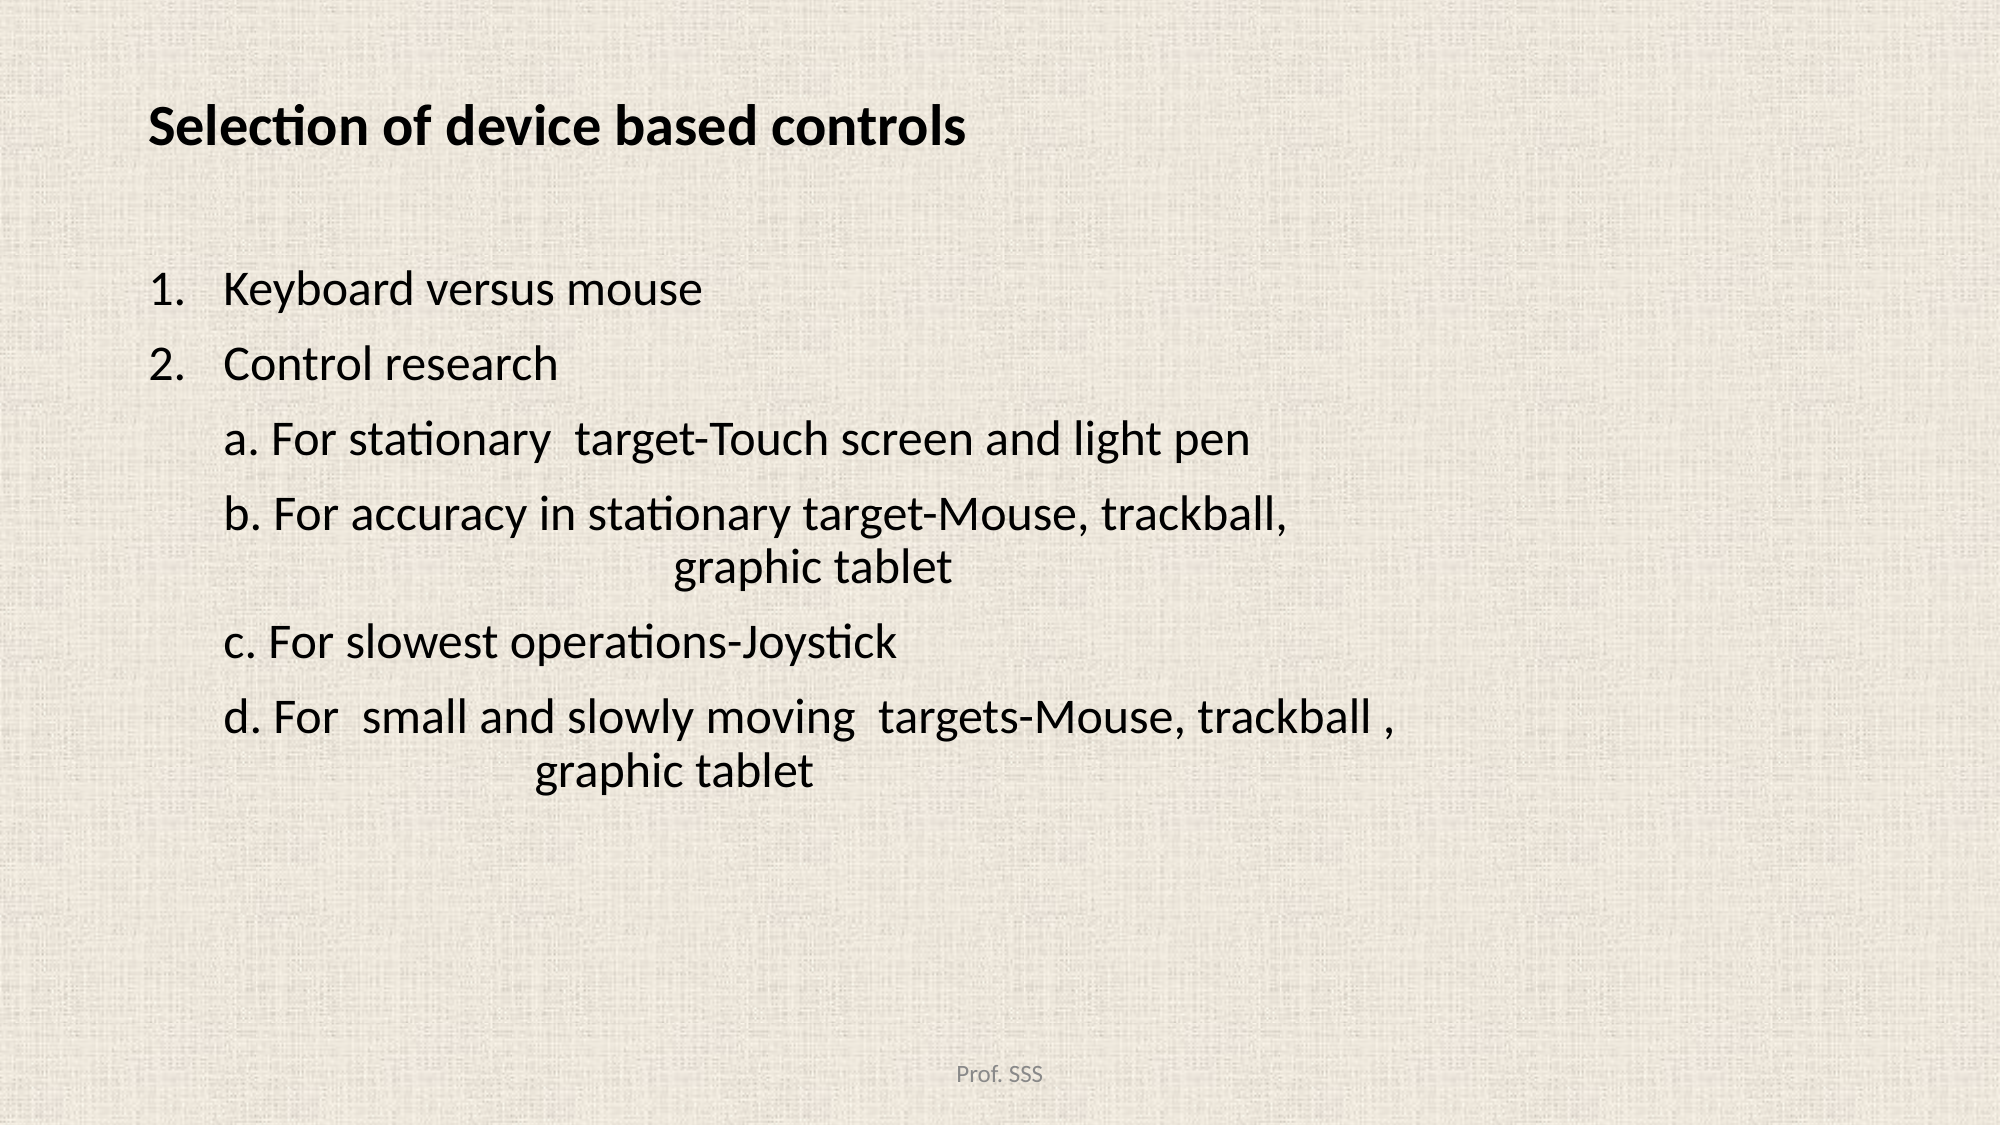

Selection of device based controls

Keyboard versus mouse
Control research
	a. For stationary  target-Touch screen and light pen
	b. For accuracy in stationary target-Mouse, trackball, 						graphic tablet
	c. For slowest operations-Joystick
	d. For  small and slowly moving  targets-Mouse, trackball ,					 graphic tablet

#
Prof. SSS